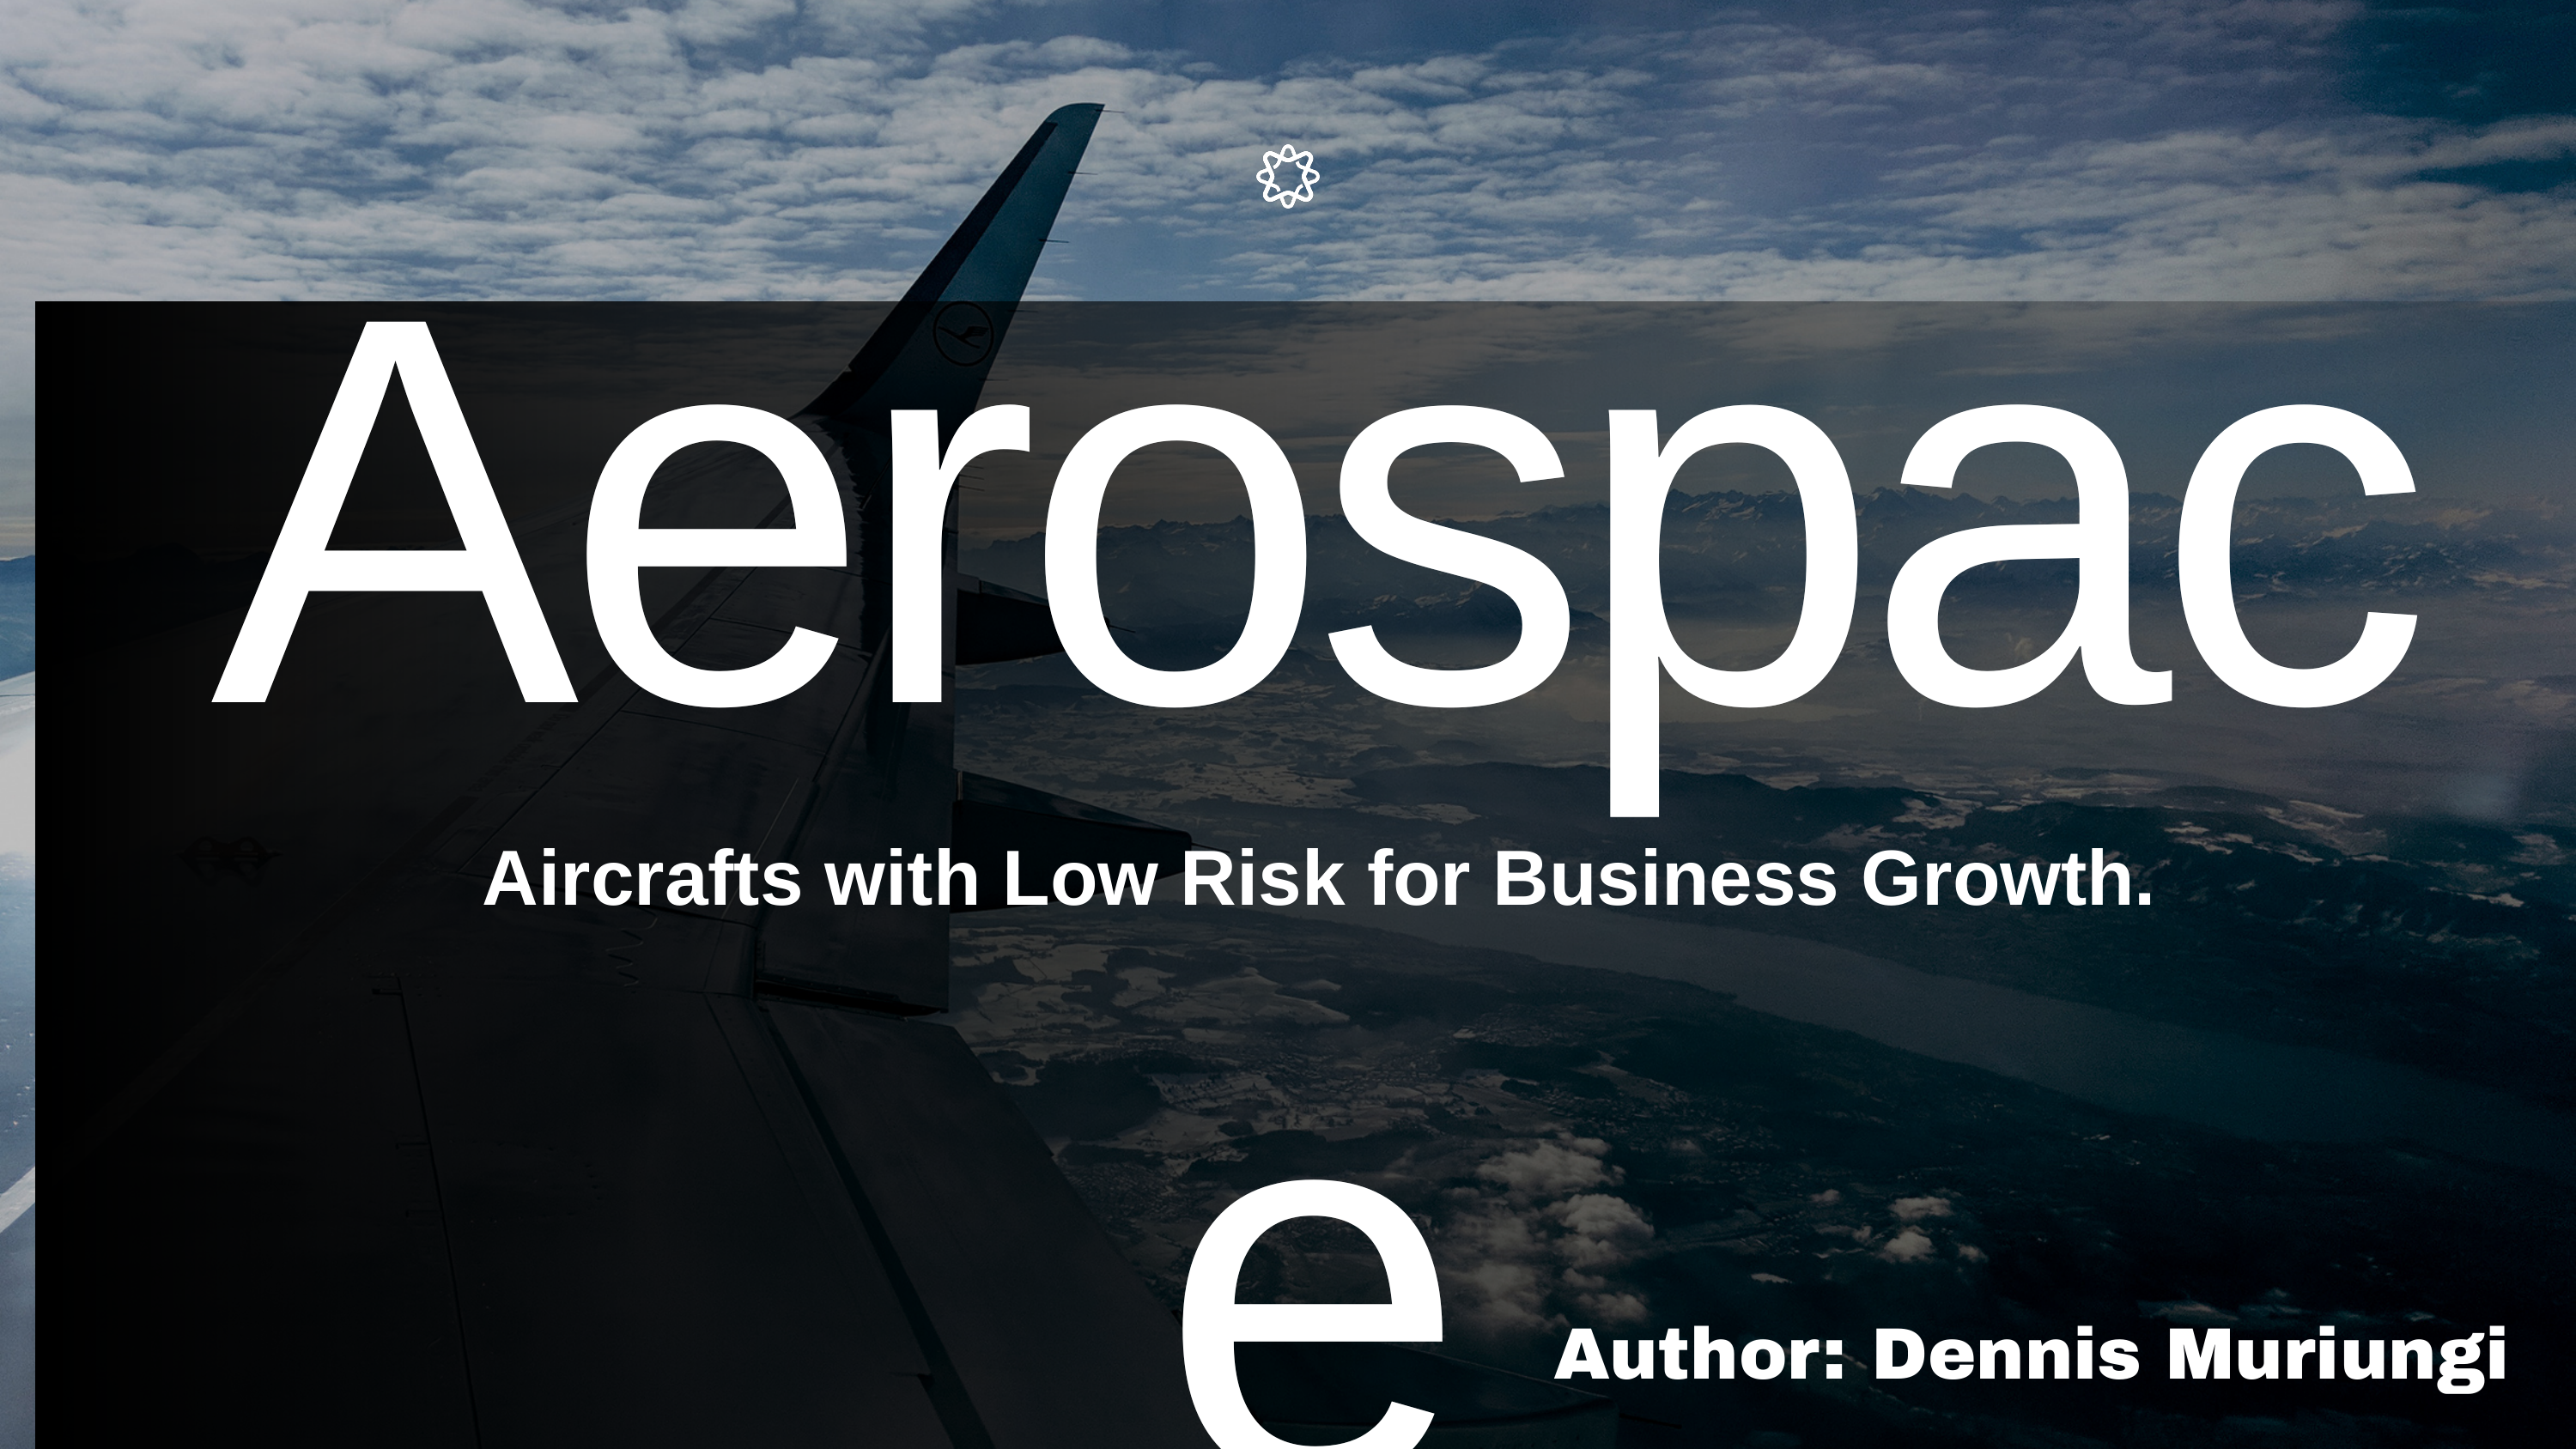

Aerospace
Aerospace

Aircrafts with Low Risk for Business Growth.
Author: Dennis Muriungi